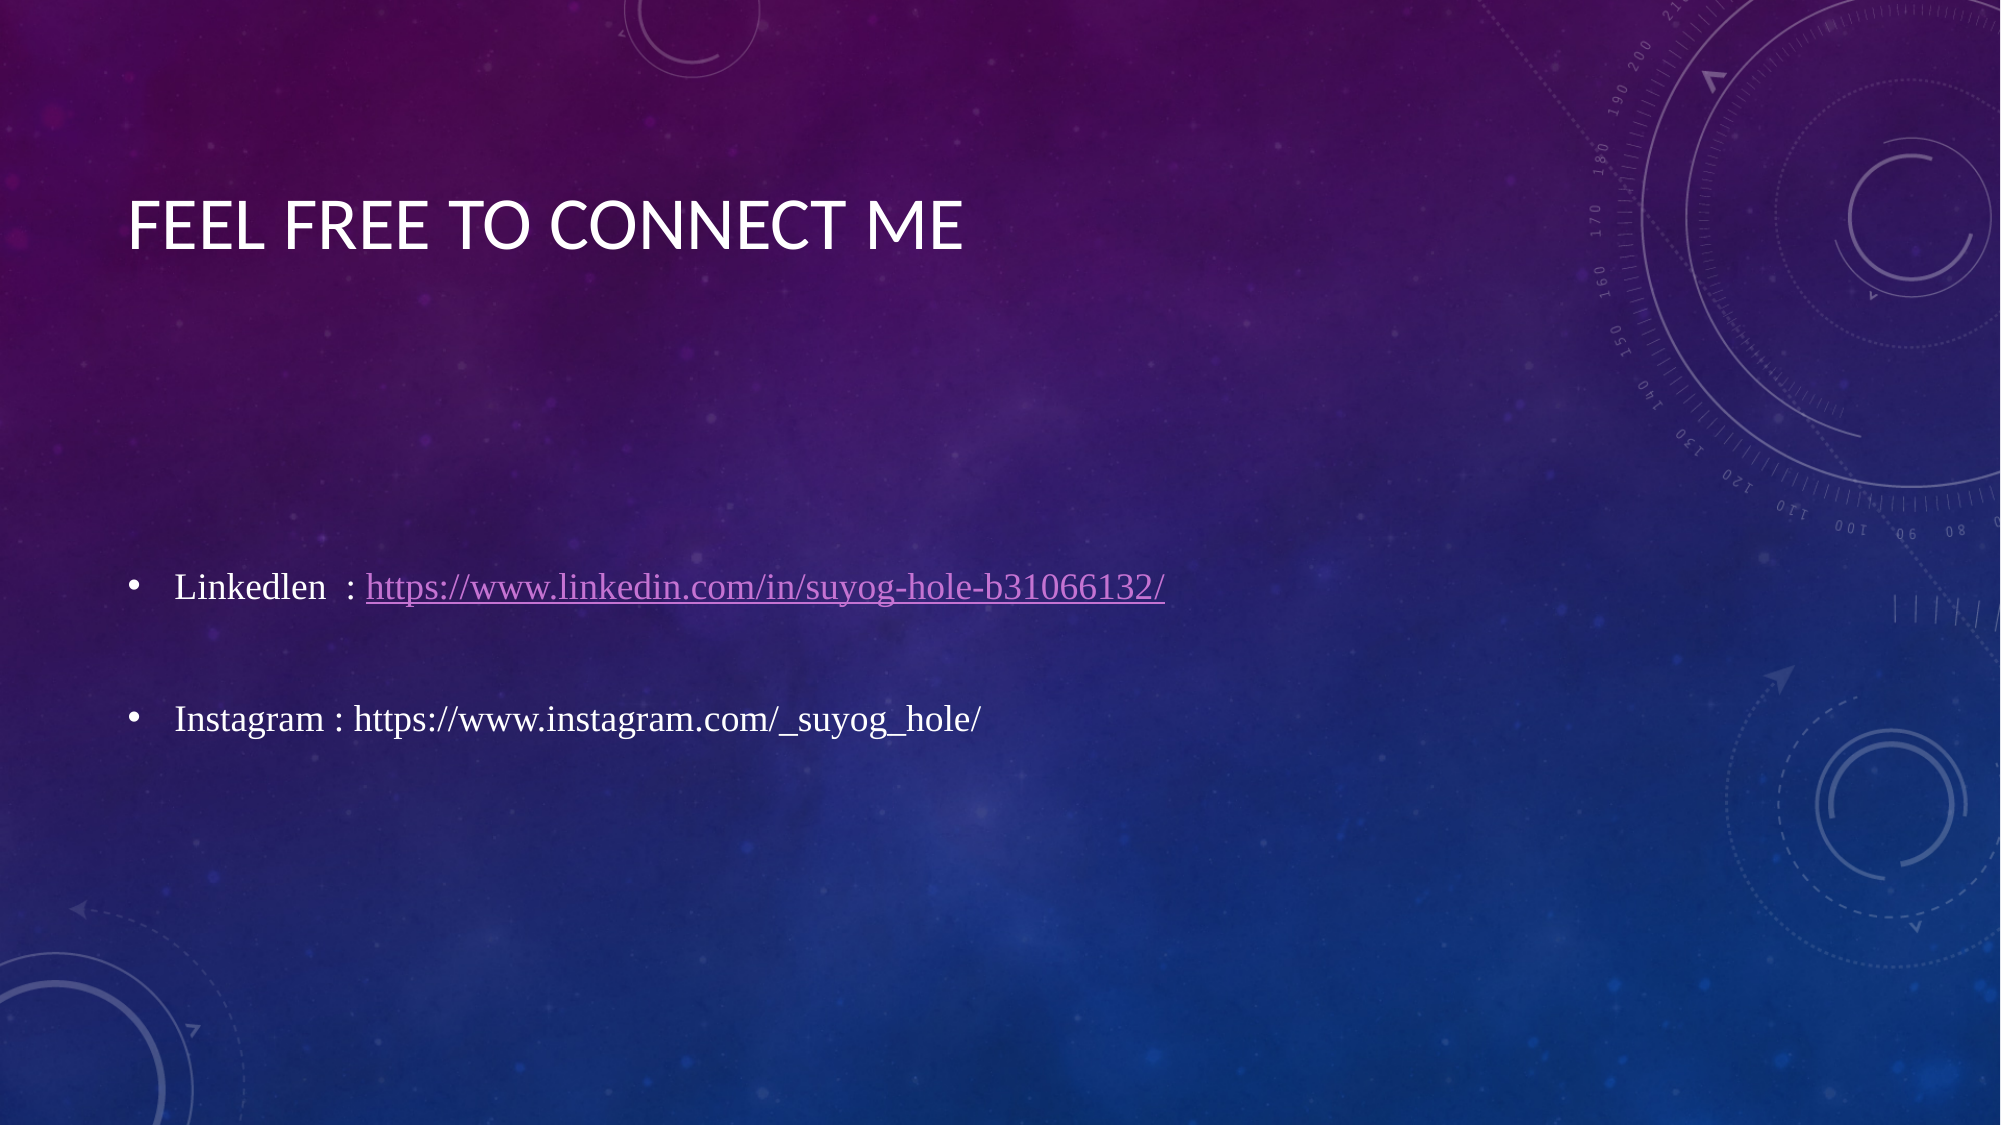

# Feel free to connect me
Linkedlen  : https://www.linkedin.com/in/suyog-hole-b31066132/

Instagram : https://www.instagram.com/_suyog_hole/